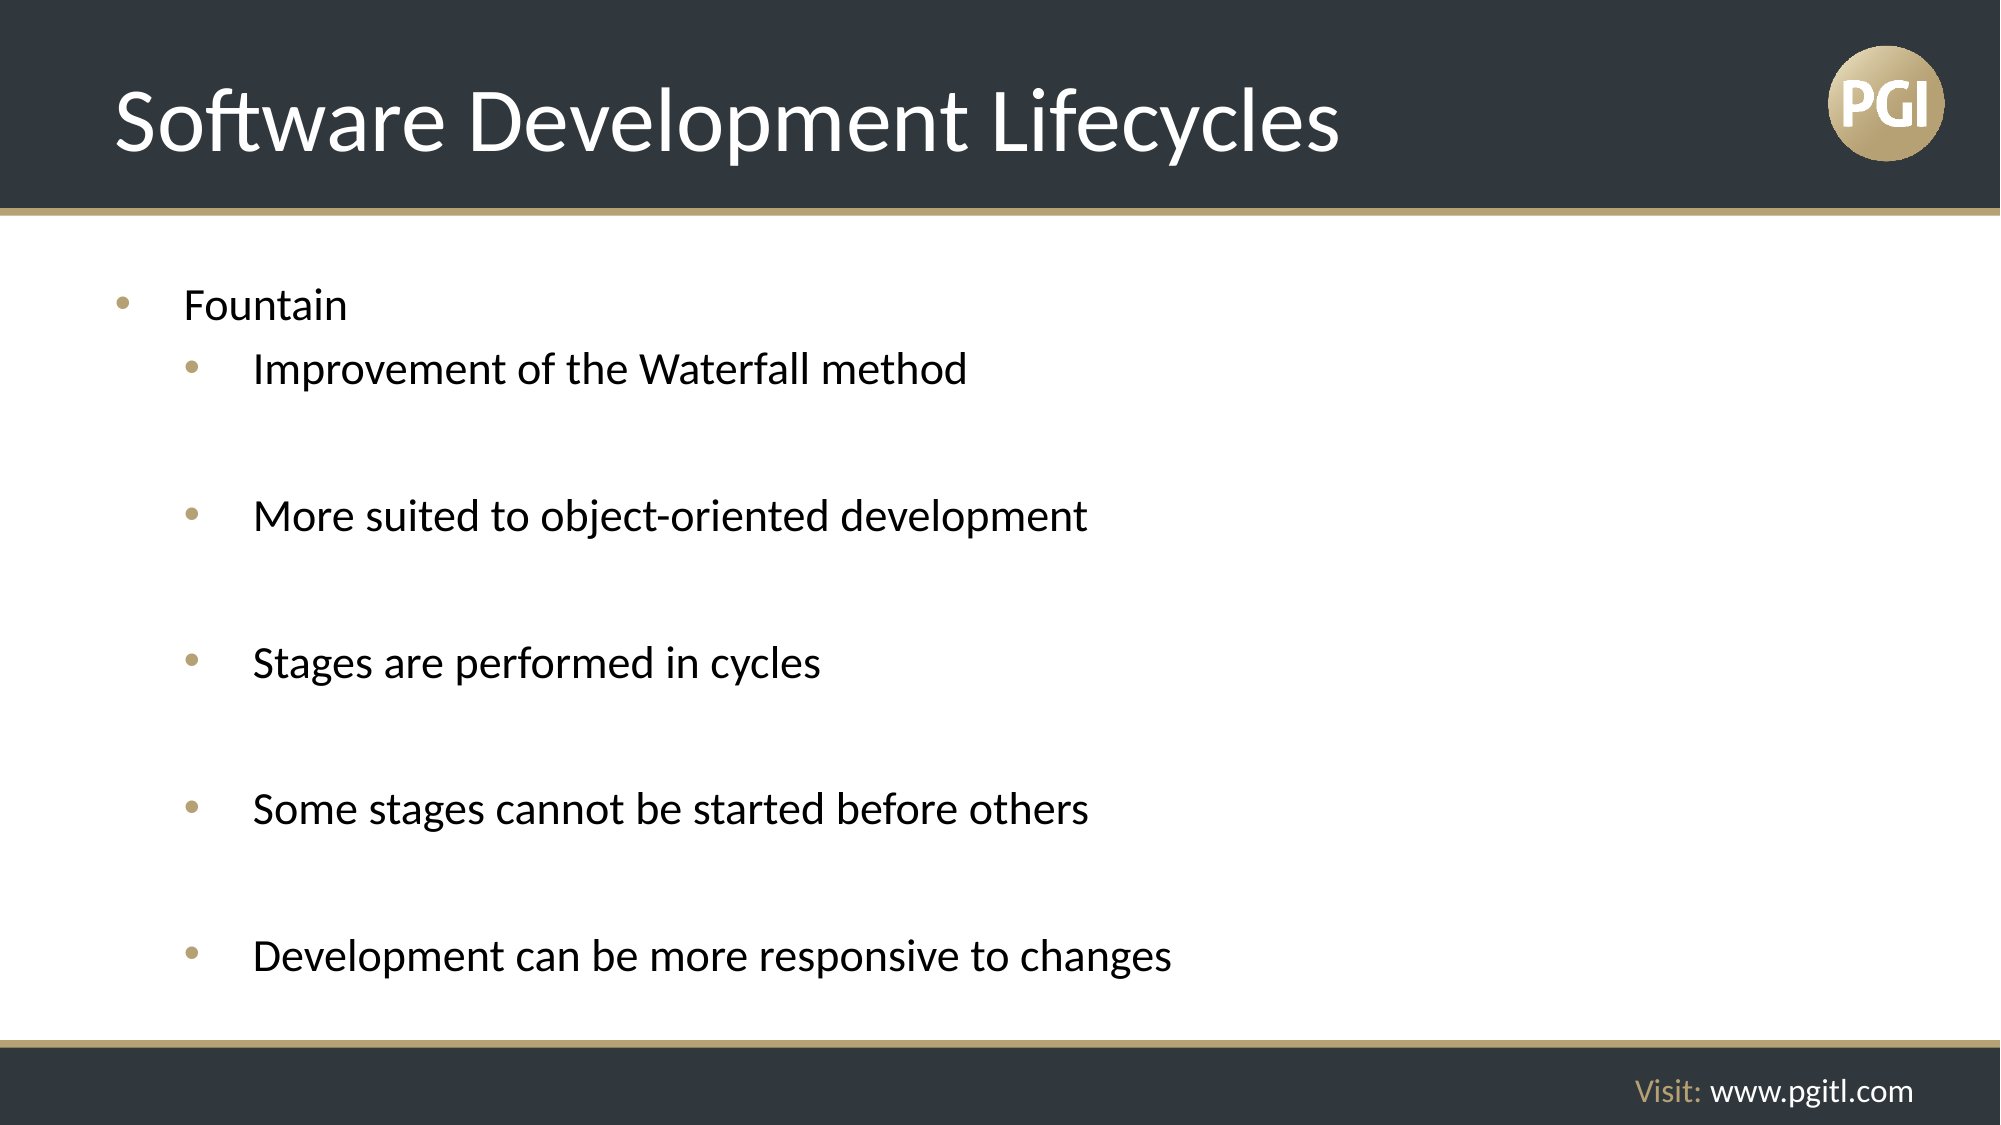

# Software Development Lifecycles
Fountain
Improvement of the Waterfall method

More suited to object-oriented development

Stages are performed in cycles

Some stages cannot be started before others

Development can be more responsive to changes